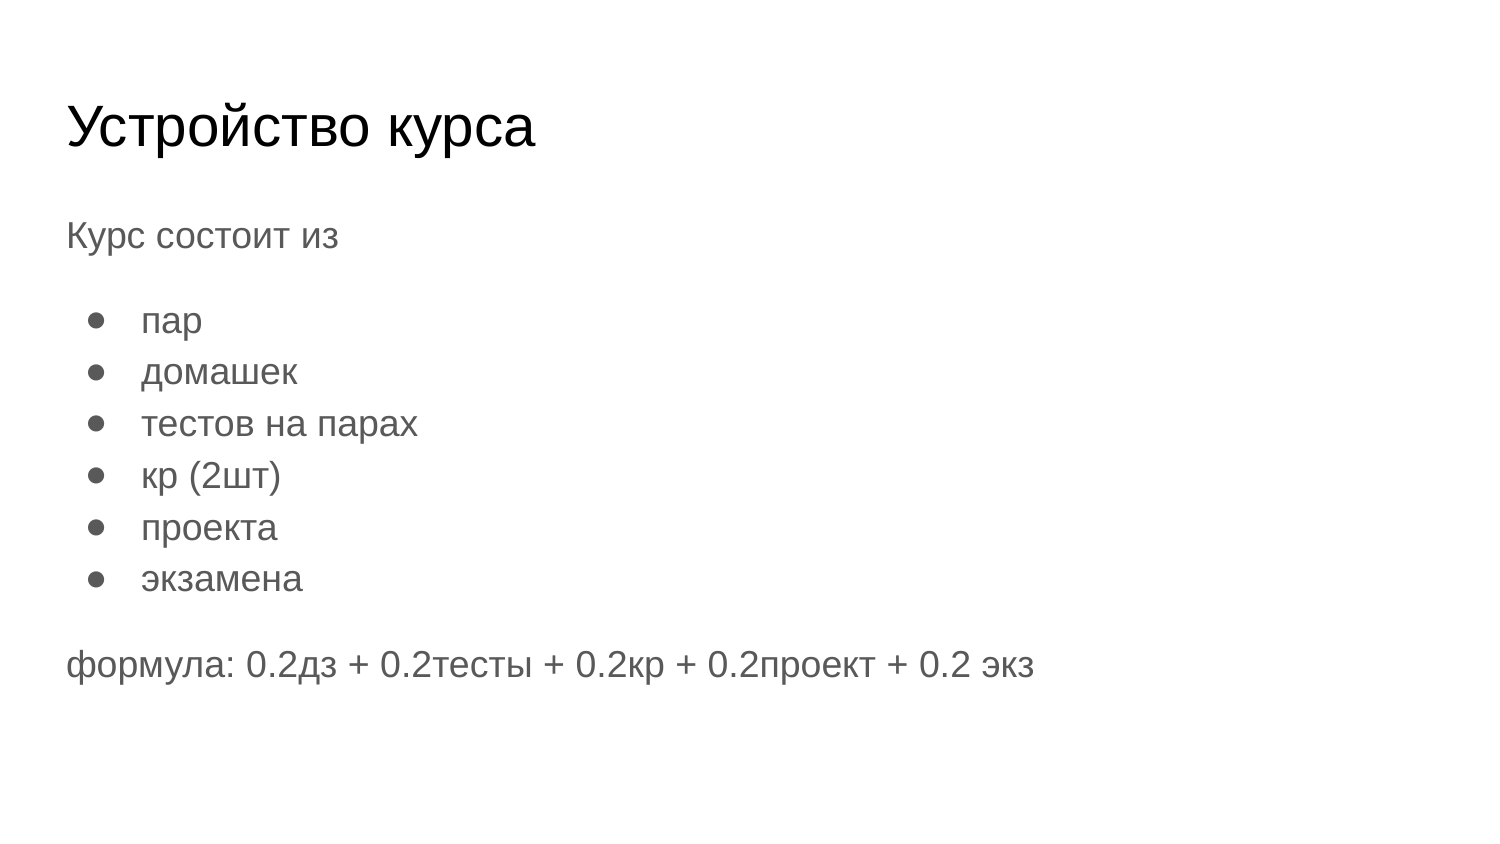

# Устройство курса
Курс состоит из
пар
домашек
тестов на парах
кр (2шт)
проекта
экзамена
формула: 0.2дз + 0.2тесты + 0.2кр + 0.2проект + 0.2 экз